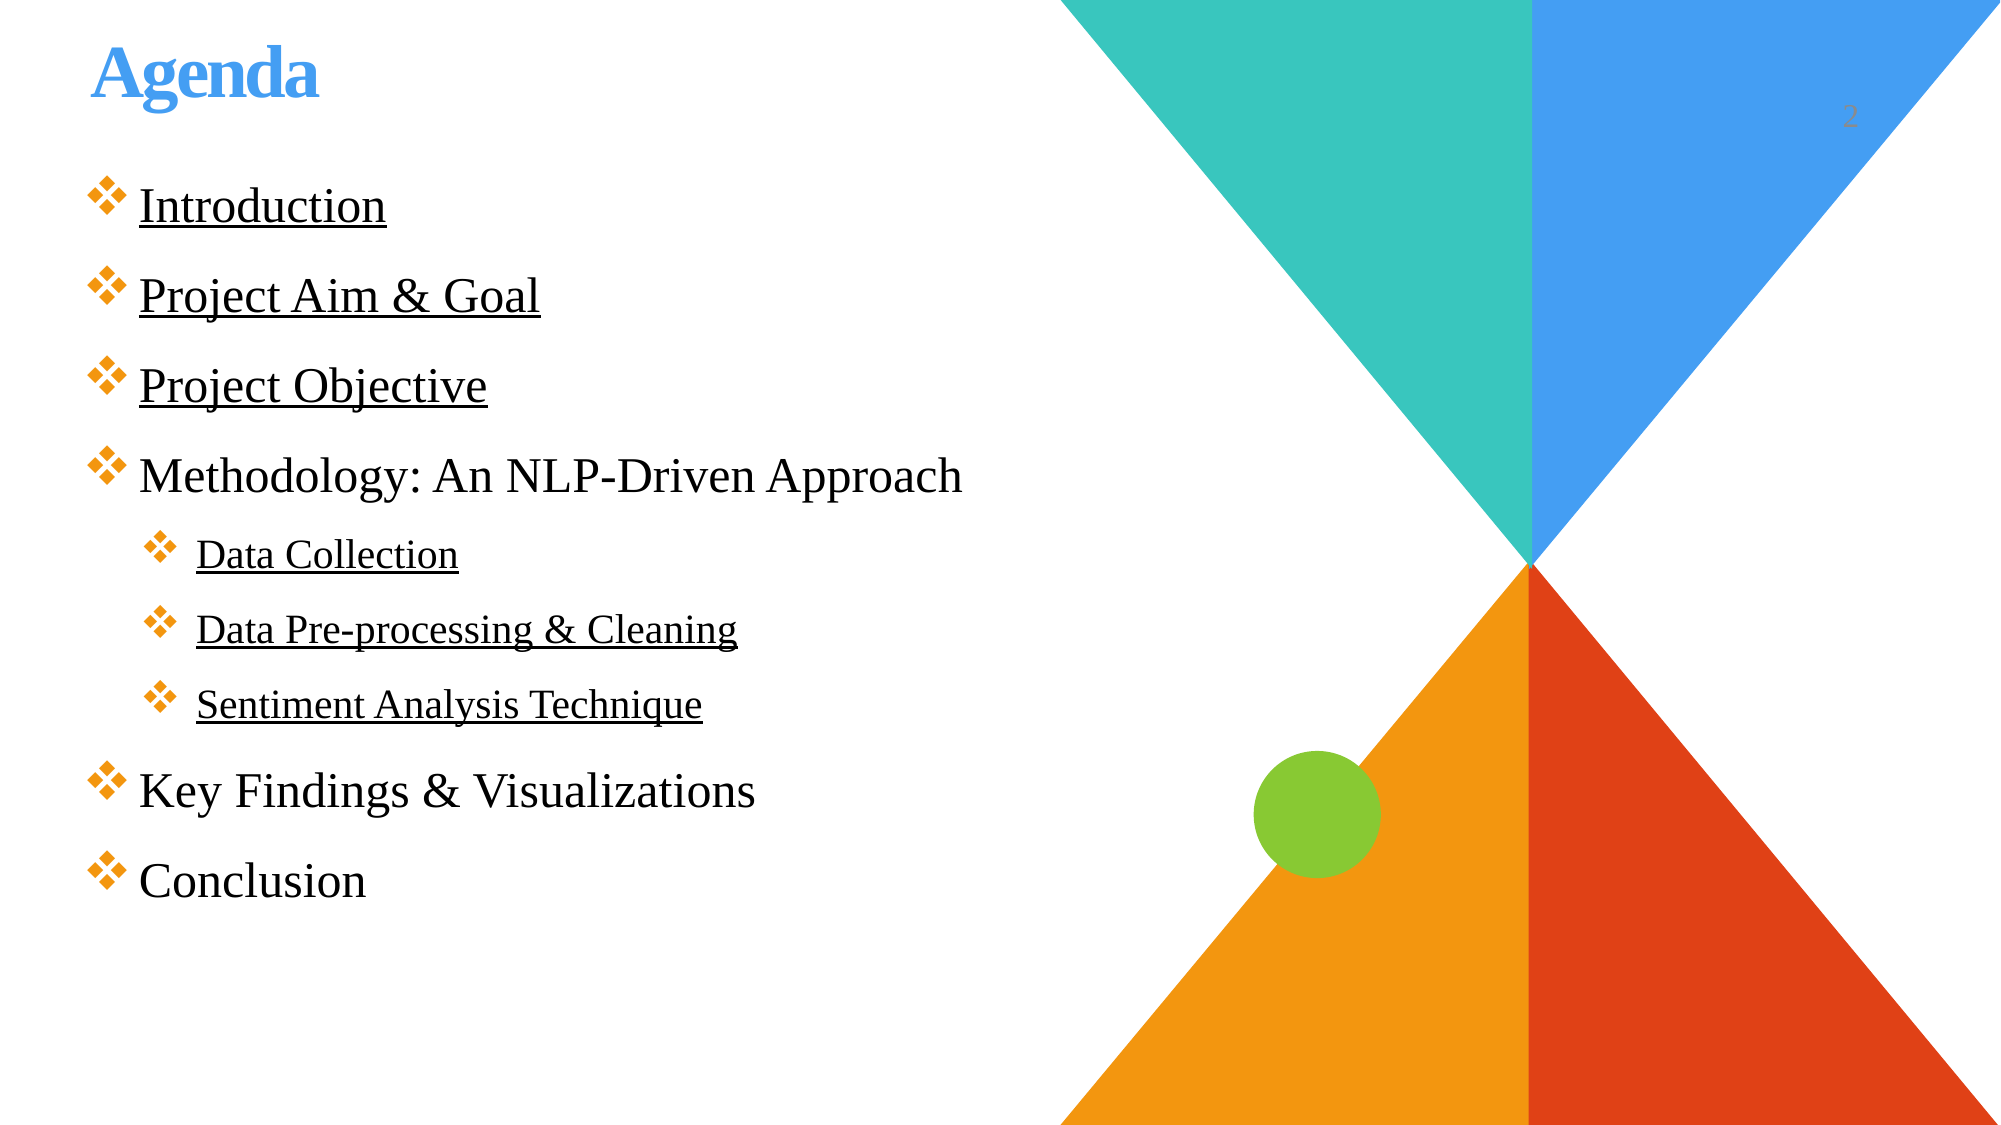

# Agenda
2
Introduction
Project Aim & Goal
Project Objective
Methodology: An NLP-Driven Approach
Data Collection
Data Pre-processing & Cleaning
Sentiment Analysis Technique
Key Findings & Visualizations
Conclusion